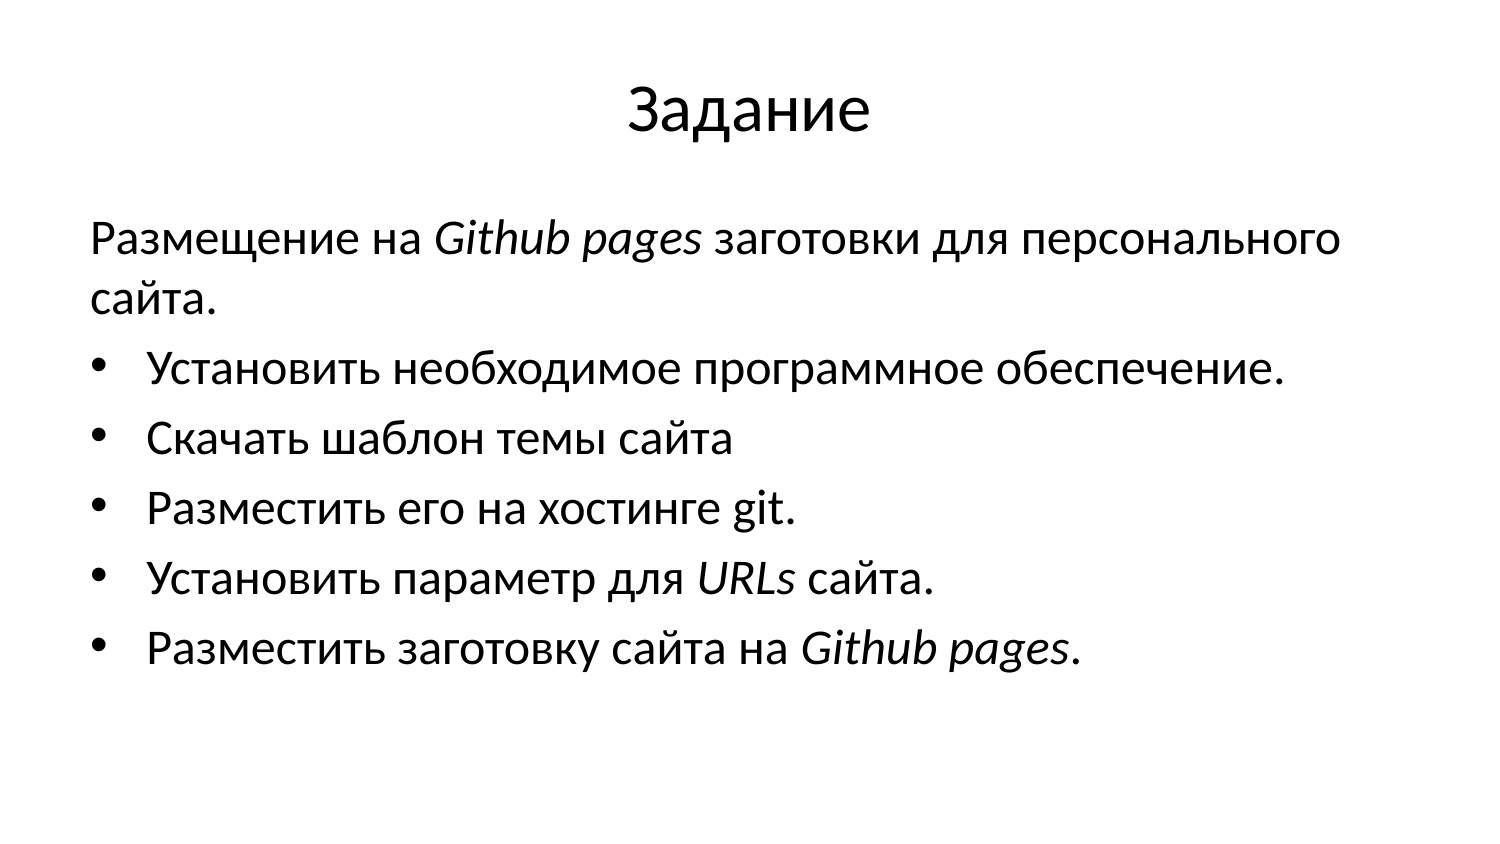

# Задание
Размещение на Github pages заготовки для персонального сайта.
Установить необходимое программное обеспечение.
Скачать шаблон темы сайта
Разместить его на хостинге git.
Установить параметр для URLs сайта.
Разместить заготовку сайта на Github pages.